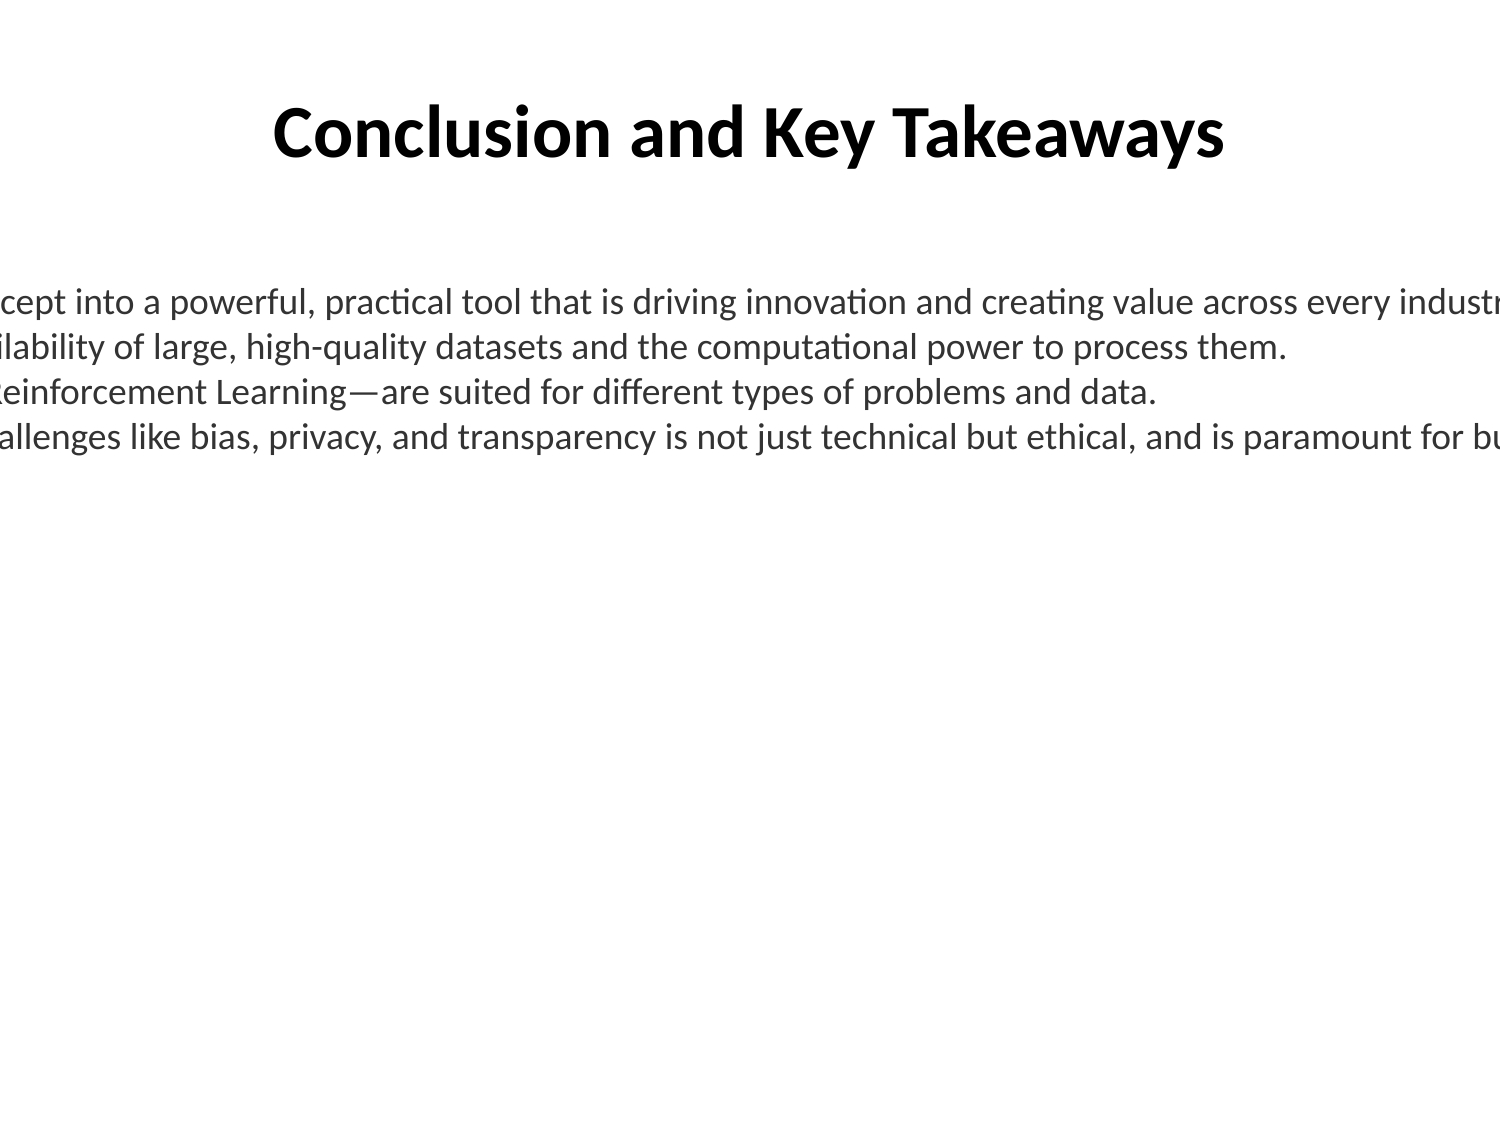

Conclusion and Key Takeaways
• A Transformative Technology: Machine Learning has evolved from an academic concept into a powerful, practical tool that is driving innovation and creating value across every industry.
• Data is the Fuel: The success of any ML application is fundamentally tied to the availability of large, high-quality datasets and the computational power to process them.
• Know Your Learning Types: The core approaches—Supervised, Unsupervised, and Reinforcement Learning—are suited for different types of problems and data.
• Responsible Development is Crucial: As ML becomes more powerful, addressing challenges like bias, privacy, and transparency is not just technical but ethical, and is paramount for building trust and ensuring fair outcomes.